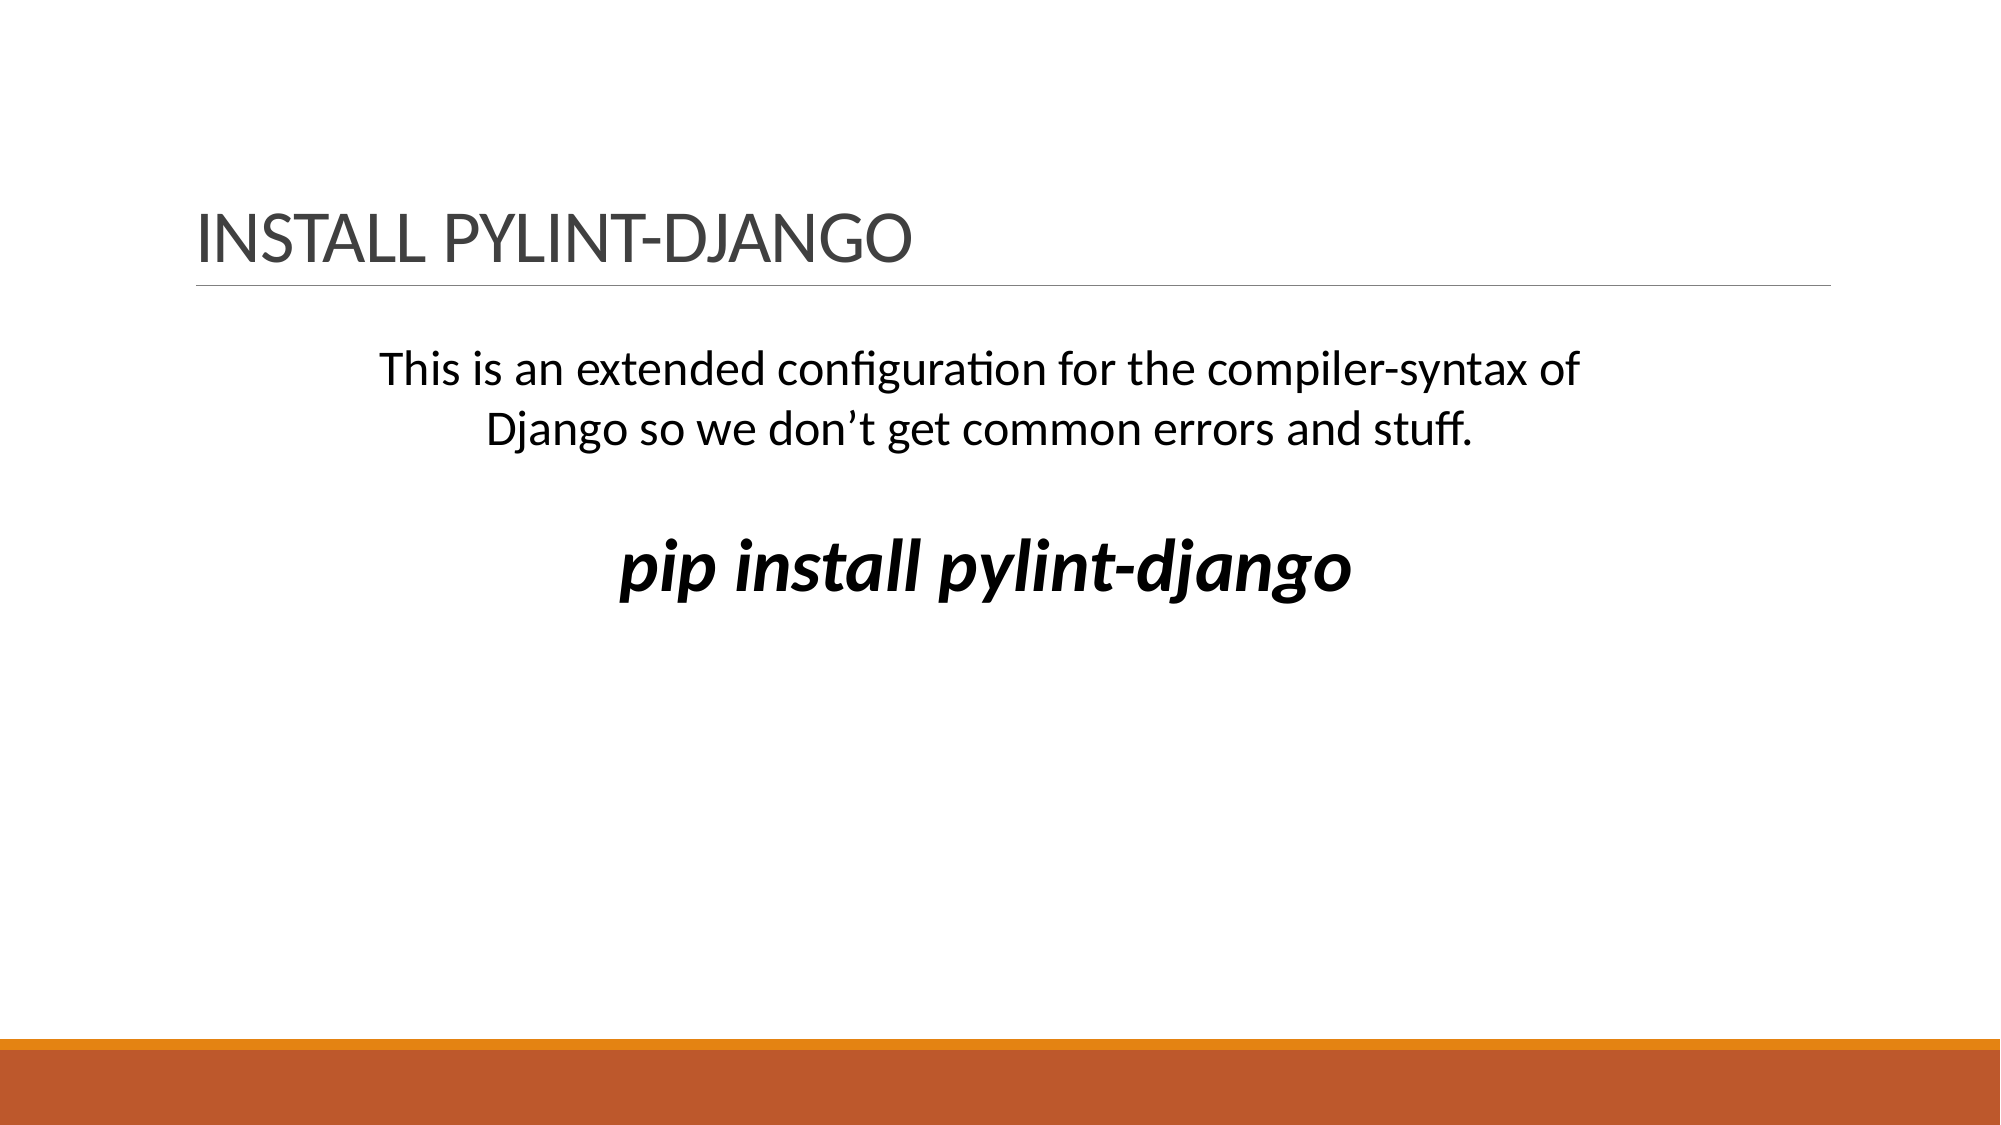

# INSTALL PYLINT-DJANGO
This is an extended configuration for the compiler-syntax of Django so we don’t get common errors and stuff.
pip install pylint-django